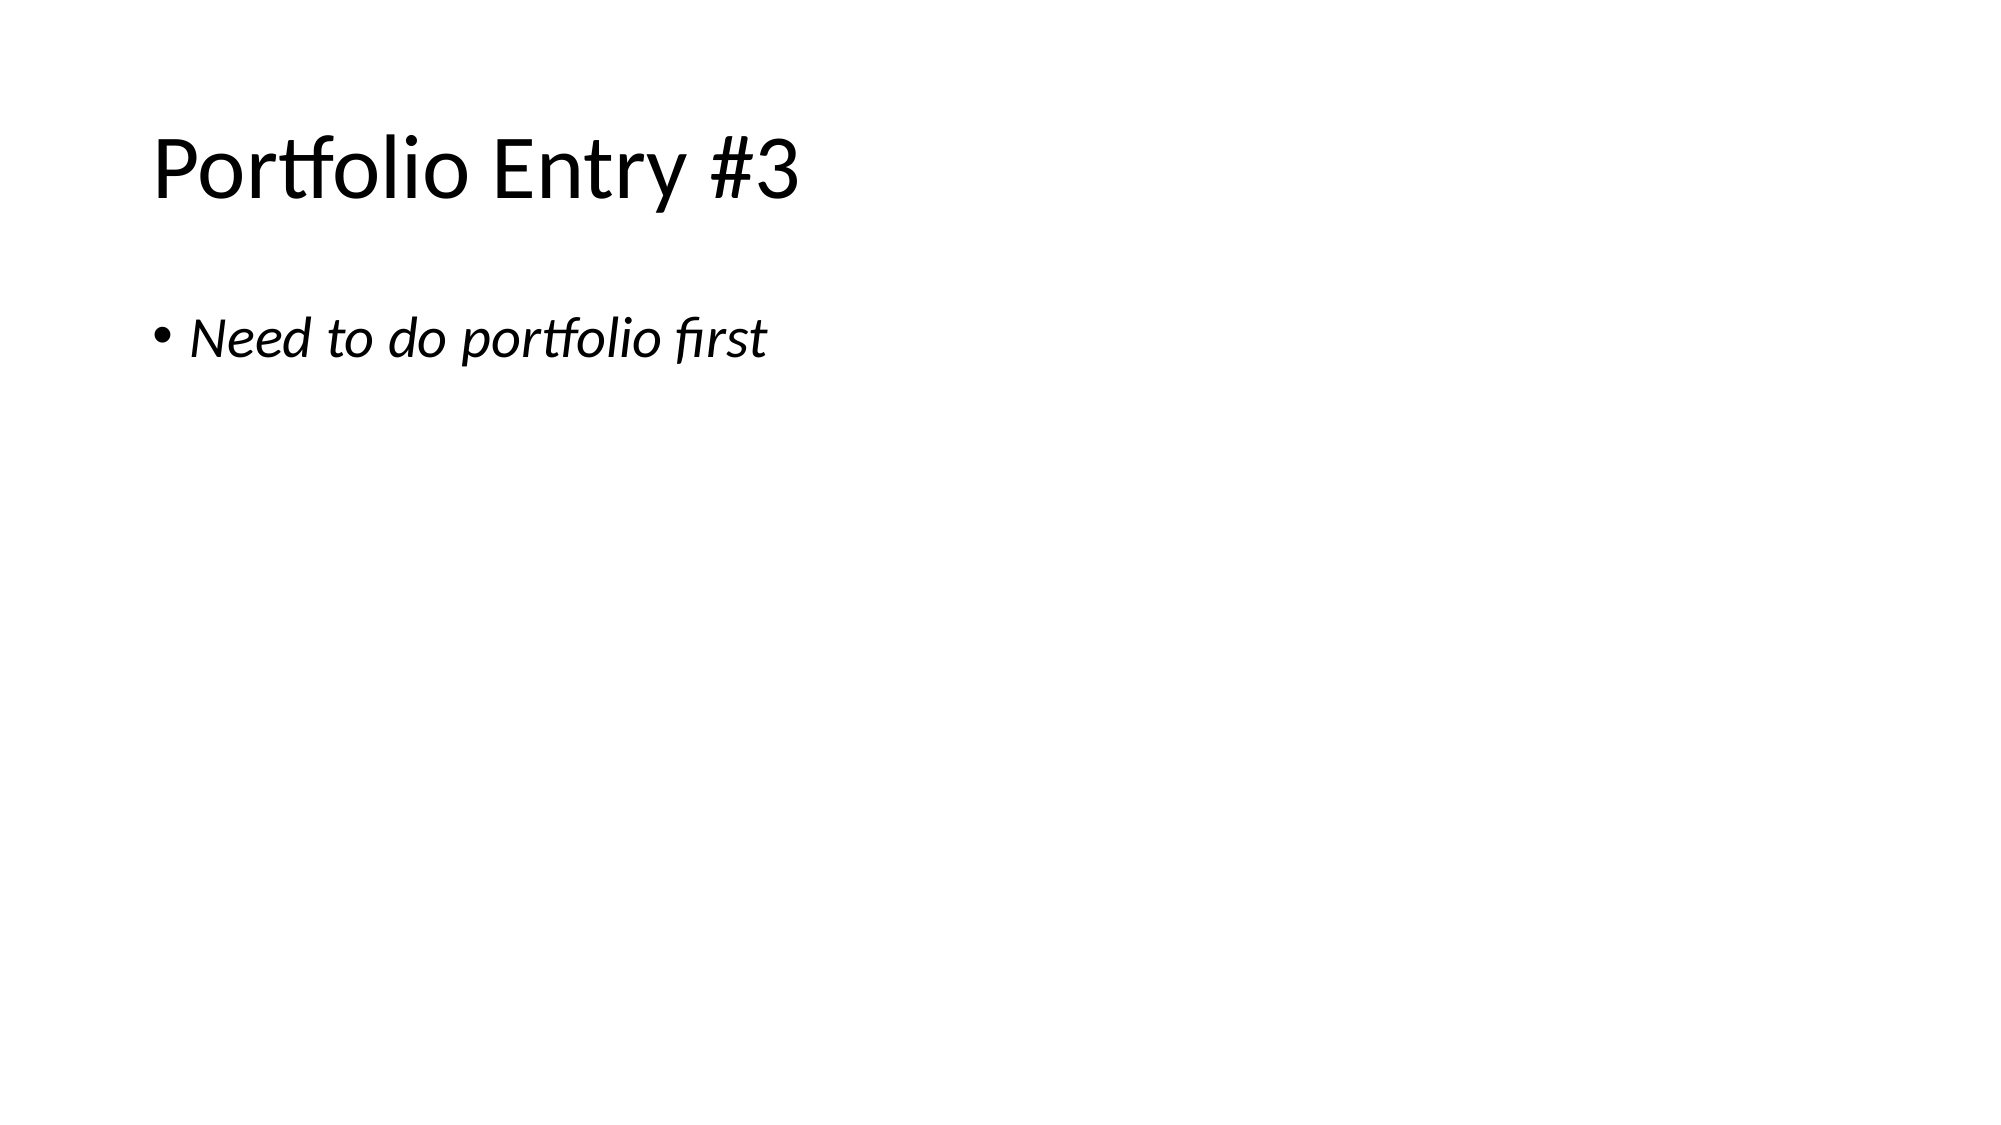

# Portfolio Entry #3
Need to do portfolio first